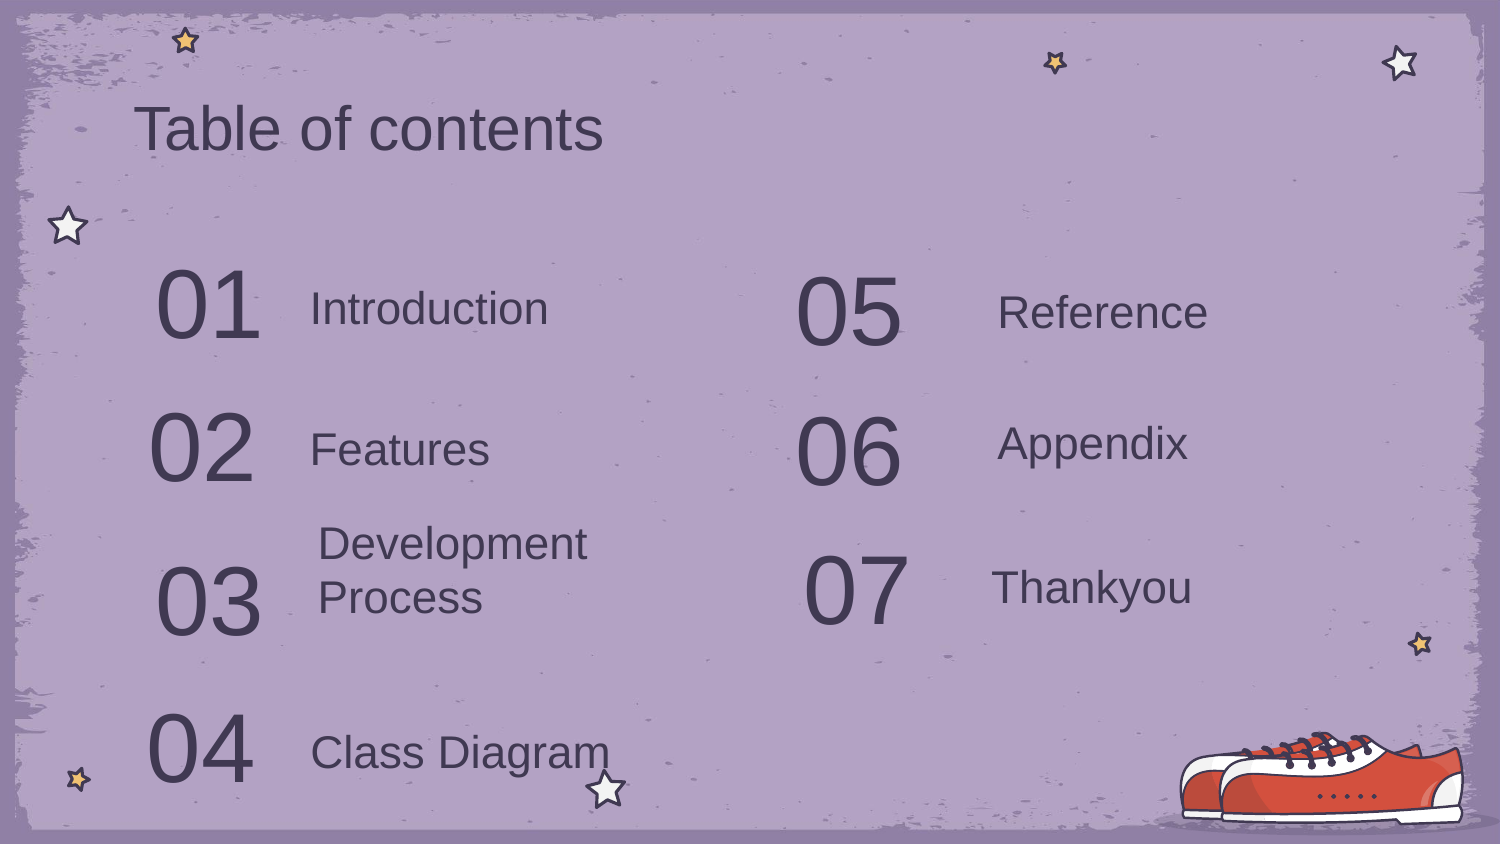

# Table of contents
01
05
Introduction
Reference
02
06
Features
Appendix
07
03
Thankyou
Development Process
04
Class Diagram